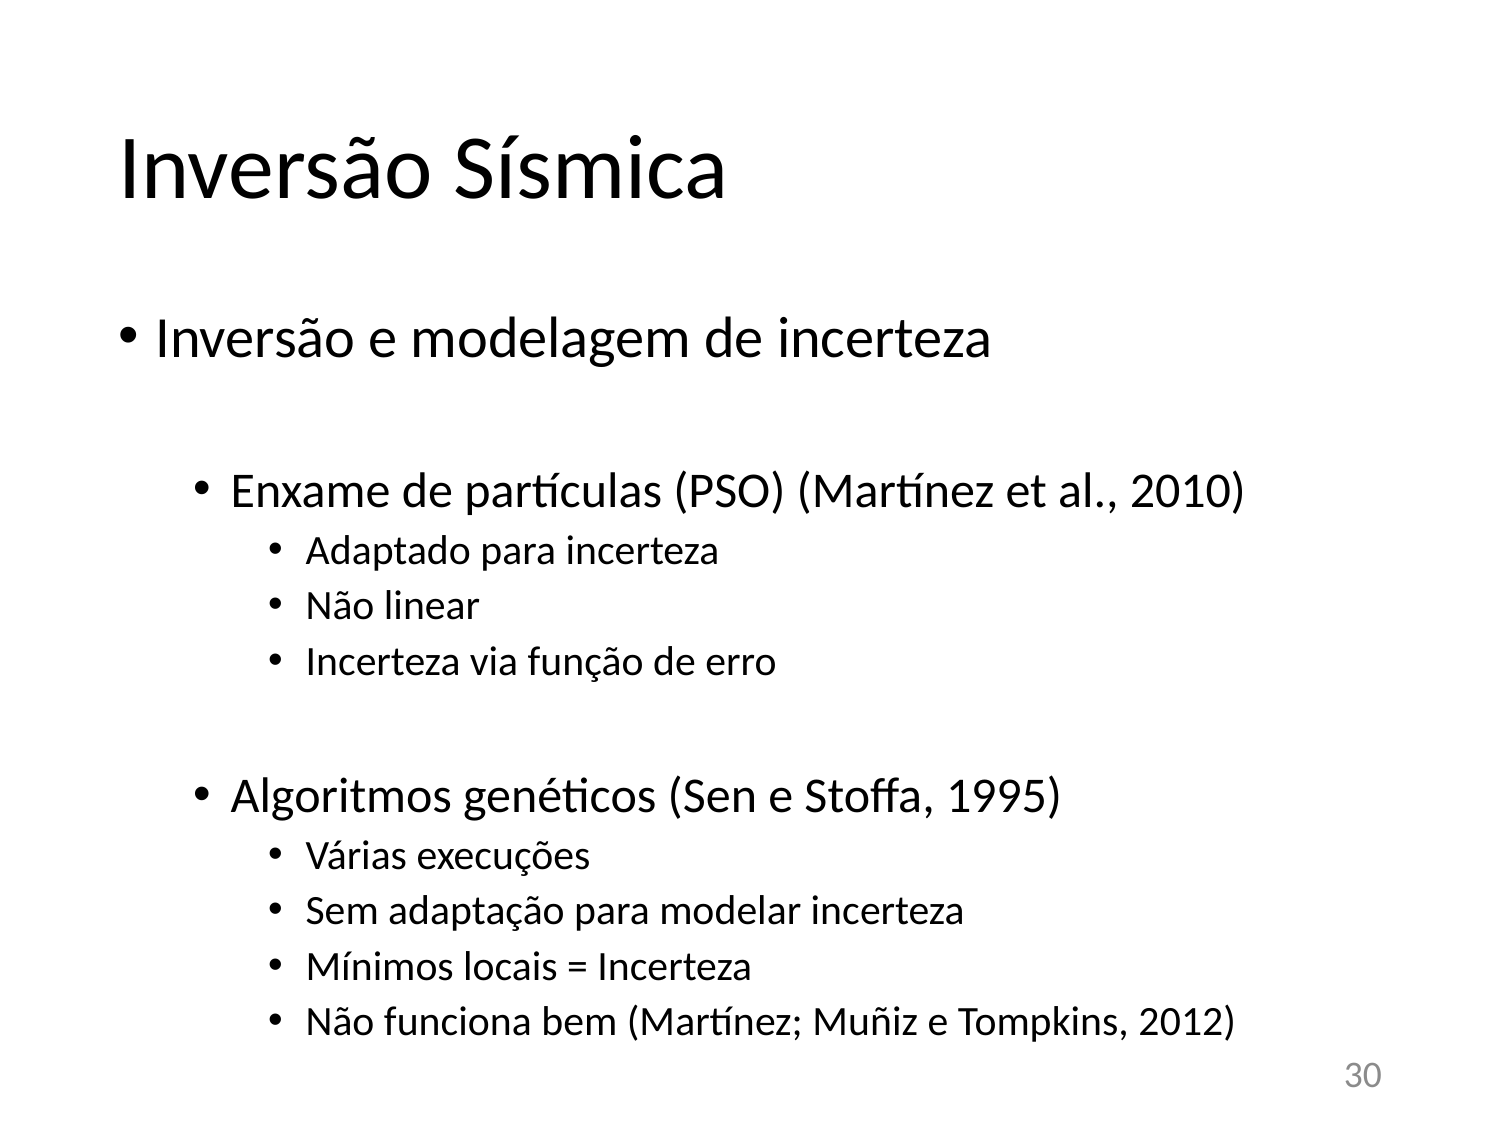

# Inversão Sísmica
Inversão e modelagem de incerteza

Enxame de partículas (PSO) (Martínez et al., 2010)
Adaptado para incerteza
Não linear
Incerteza via função de erro

Algoritmos genéticos (Sen e Stoffa, 1995)
Várias execuções
Sem adaptação para modelar incerteza
Mínimos locais = Incerteza
Não funciona bem (Martínez; Muñiz e Tompkins, 2012)

30